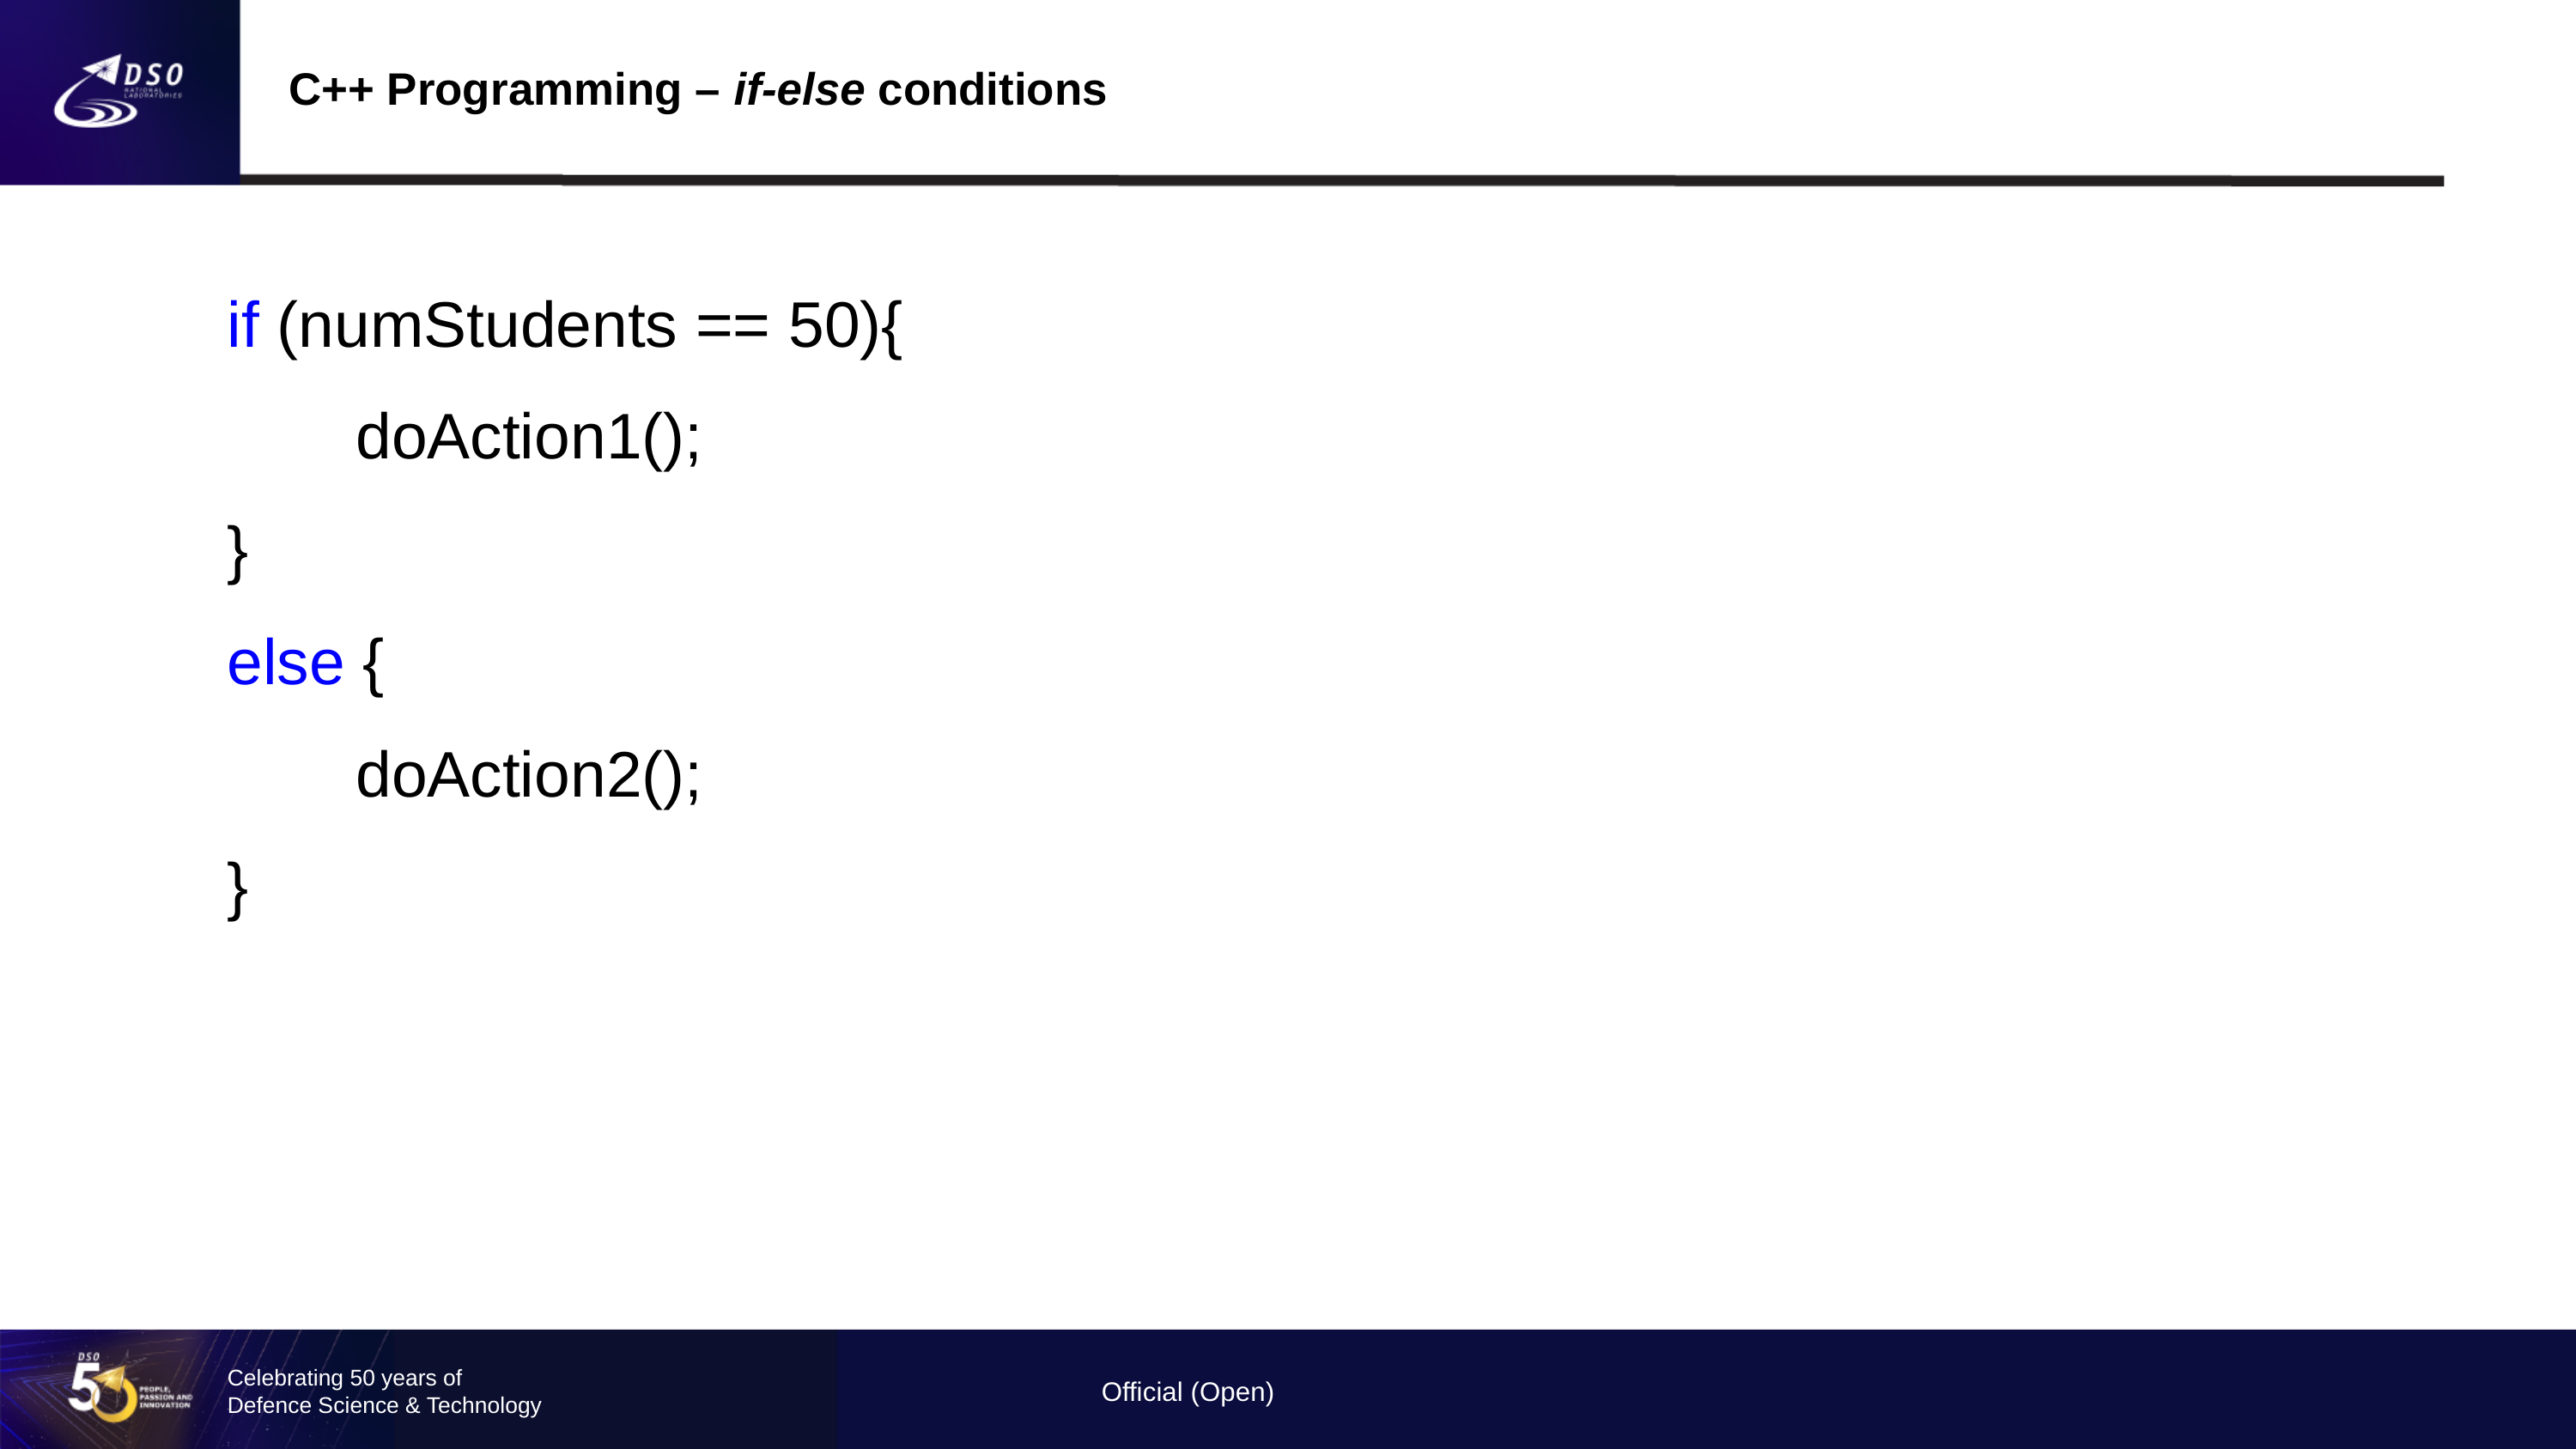

C++ Programming – if-else conditions
if (numStudents == 50){
	doAction1();
}
else {
	doAction2();
}